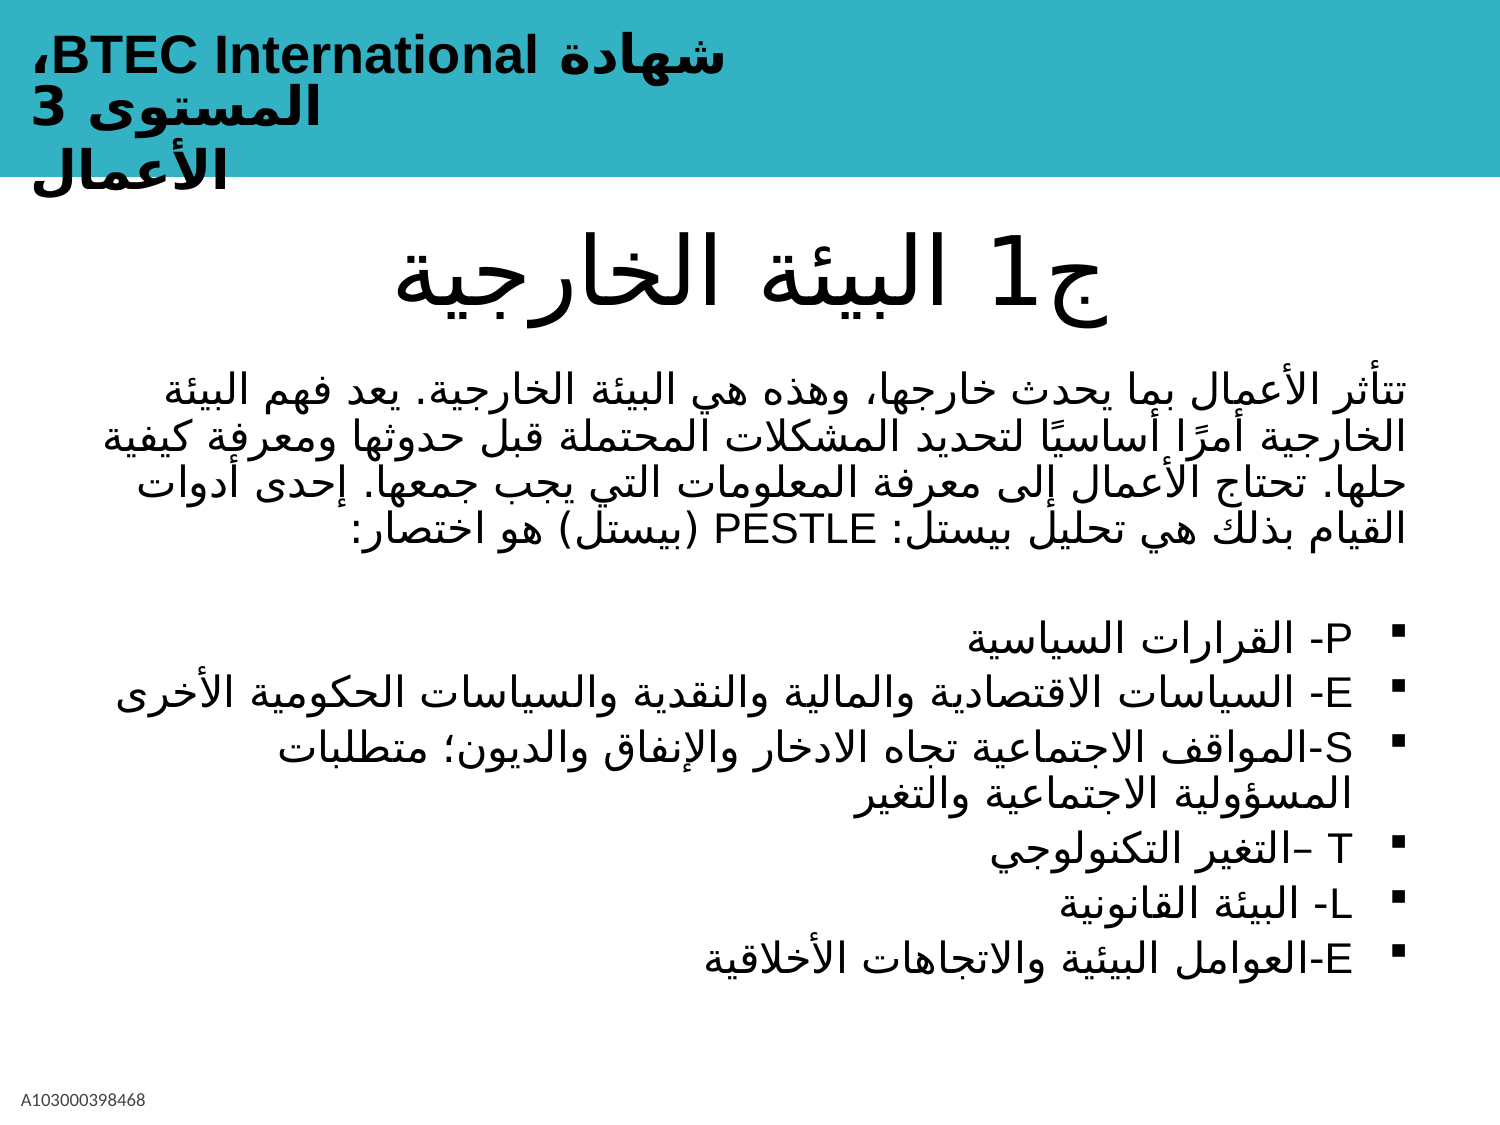

# ج1 البيئة الخارجية
تتأثر الأعمال بما يحدث خارجها، وهذه هي البيئة الخارجية. يعد فهم البيئة الخارجية أمرًا أساسيًا لتحديد المشكلات المحتملة قبل حدوثها ومعرفة كيفية حلها. تحتاج الأعمال إلى معرفة المعلومات التي يجب جمعها. إحدى أدوات القيام بذلك هي تحليل بيستل: PESTLE (بيستل) هو اختصار:

P- القرارات السياسية
E- السياسات الاقتصادية والمالية والنقدية والسياسات الحكومية الأخرى
S-المواقف الاجتماعية تجاه الادخار والإنفاق والديون؛ متطلبات المسؤولية الاجتماعية والتغير
T –التغير التكنولوجي
L- البيئة القانونية
E-العوامل البيئية والاتجاهات الأخلاقية
A103000398468